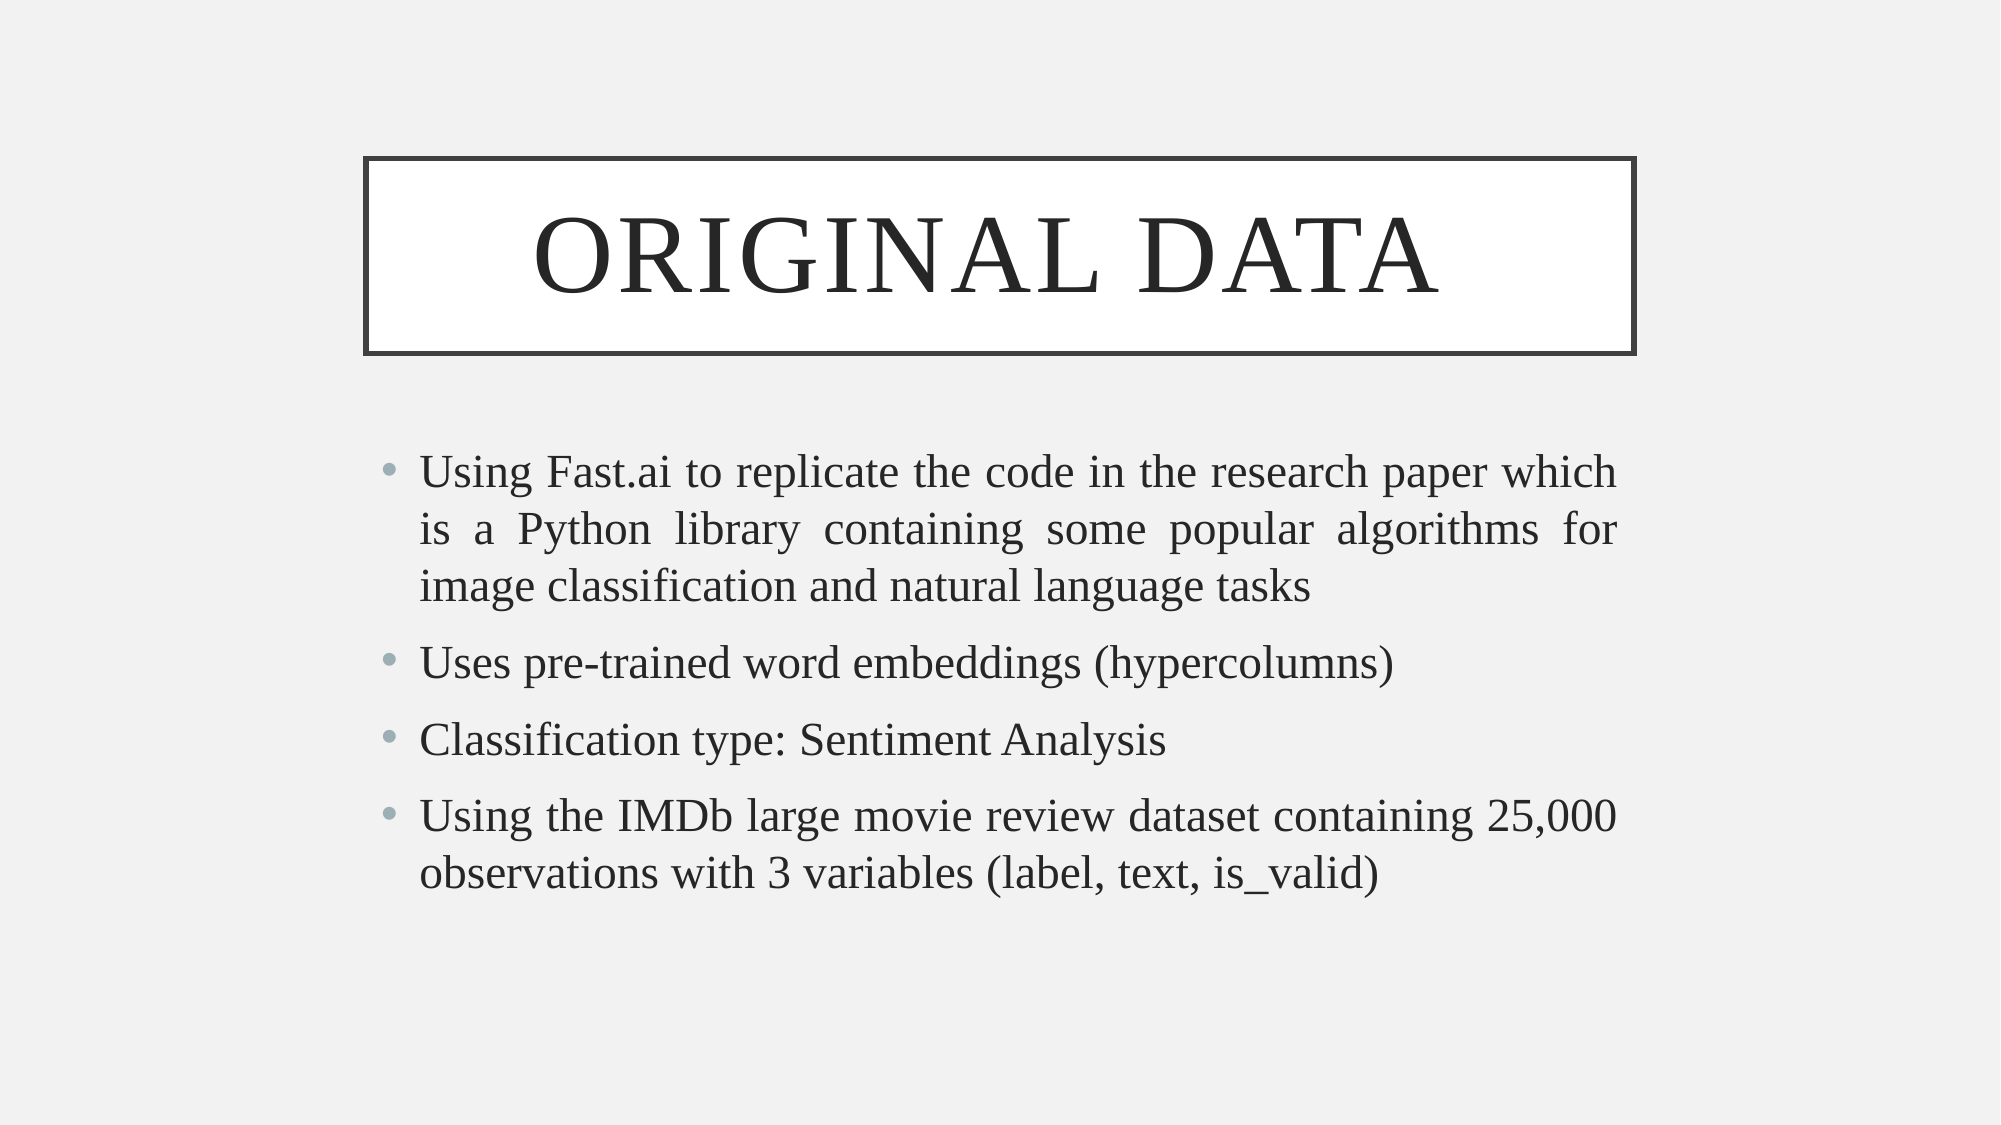

# Original Data
Using Fast.ai to replicate the code in the research paper which is a Python library containing some popular algorithms for image classification and natural language tasks
Uses pre-trained word embeddings (hypercolumns)
Classification type: Sentiment Analysis
Using the IMDb large movie review dataset containing 25,000 observations with 3 variables (label, text, is_valid)